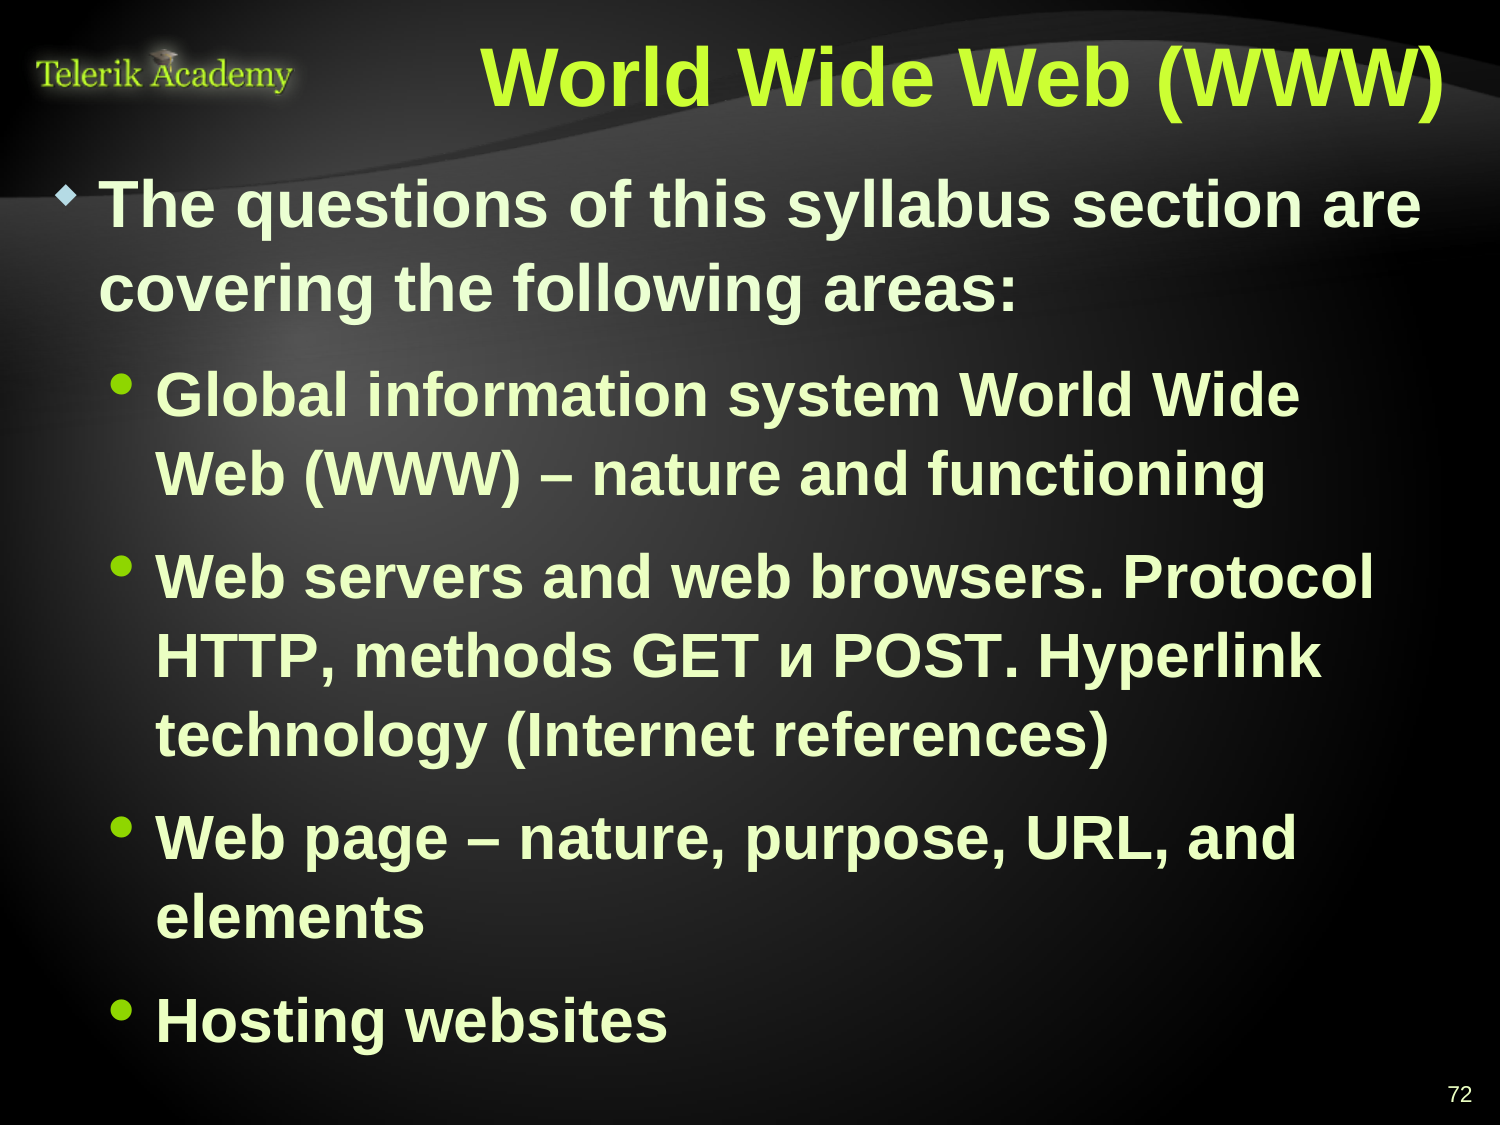

# World Wide Web (WWW)
The questions of this syllabus section are covering the following areas:
Global information system World Wide Web (WWW) – nature and functioning
Web servers and web browsers. Protocol HTTP, methods GET и POST. Hyperlink technology (Internet references)
Web page – nature, purpose, URL, and elements
Hosting websites
72